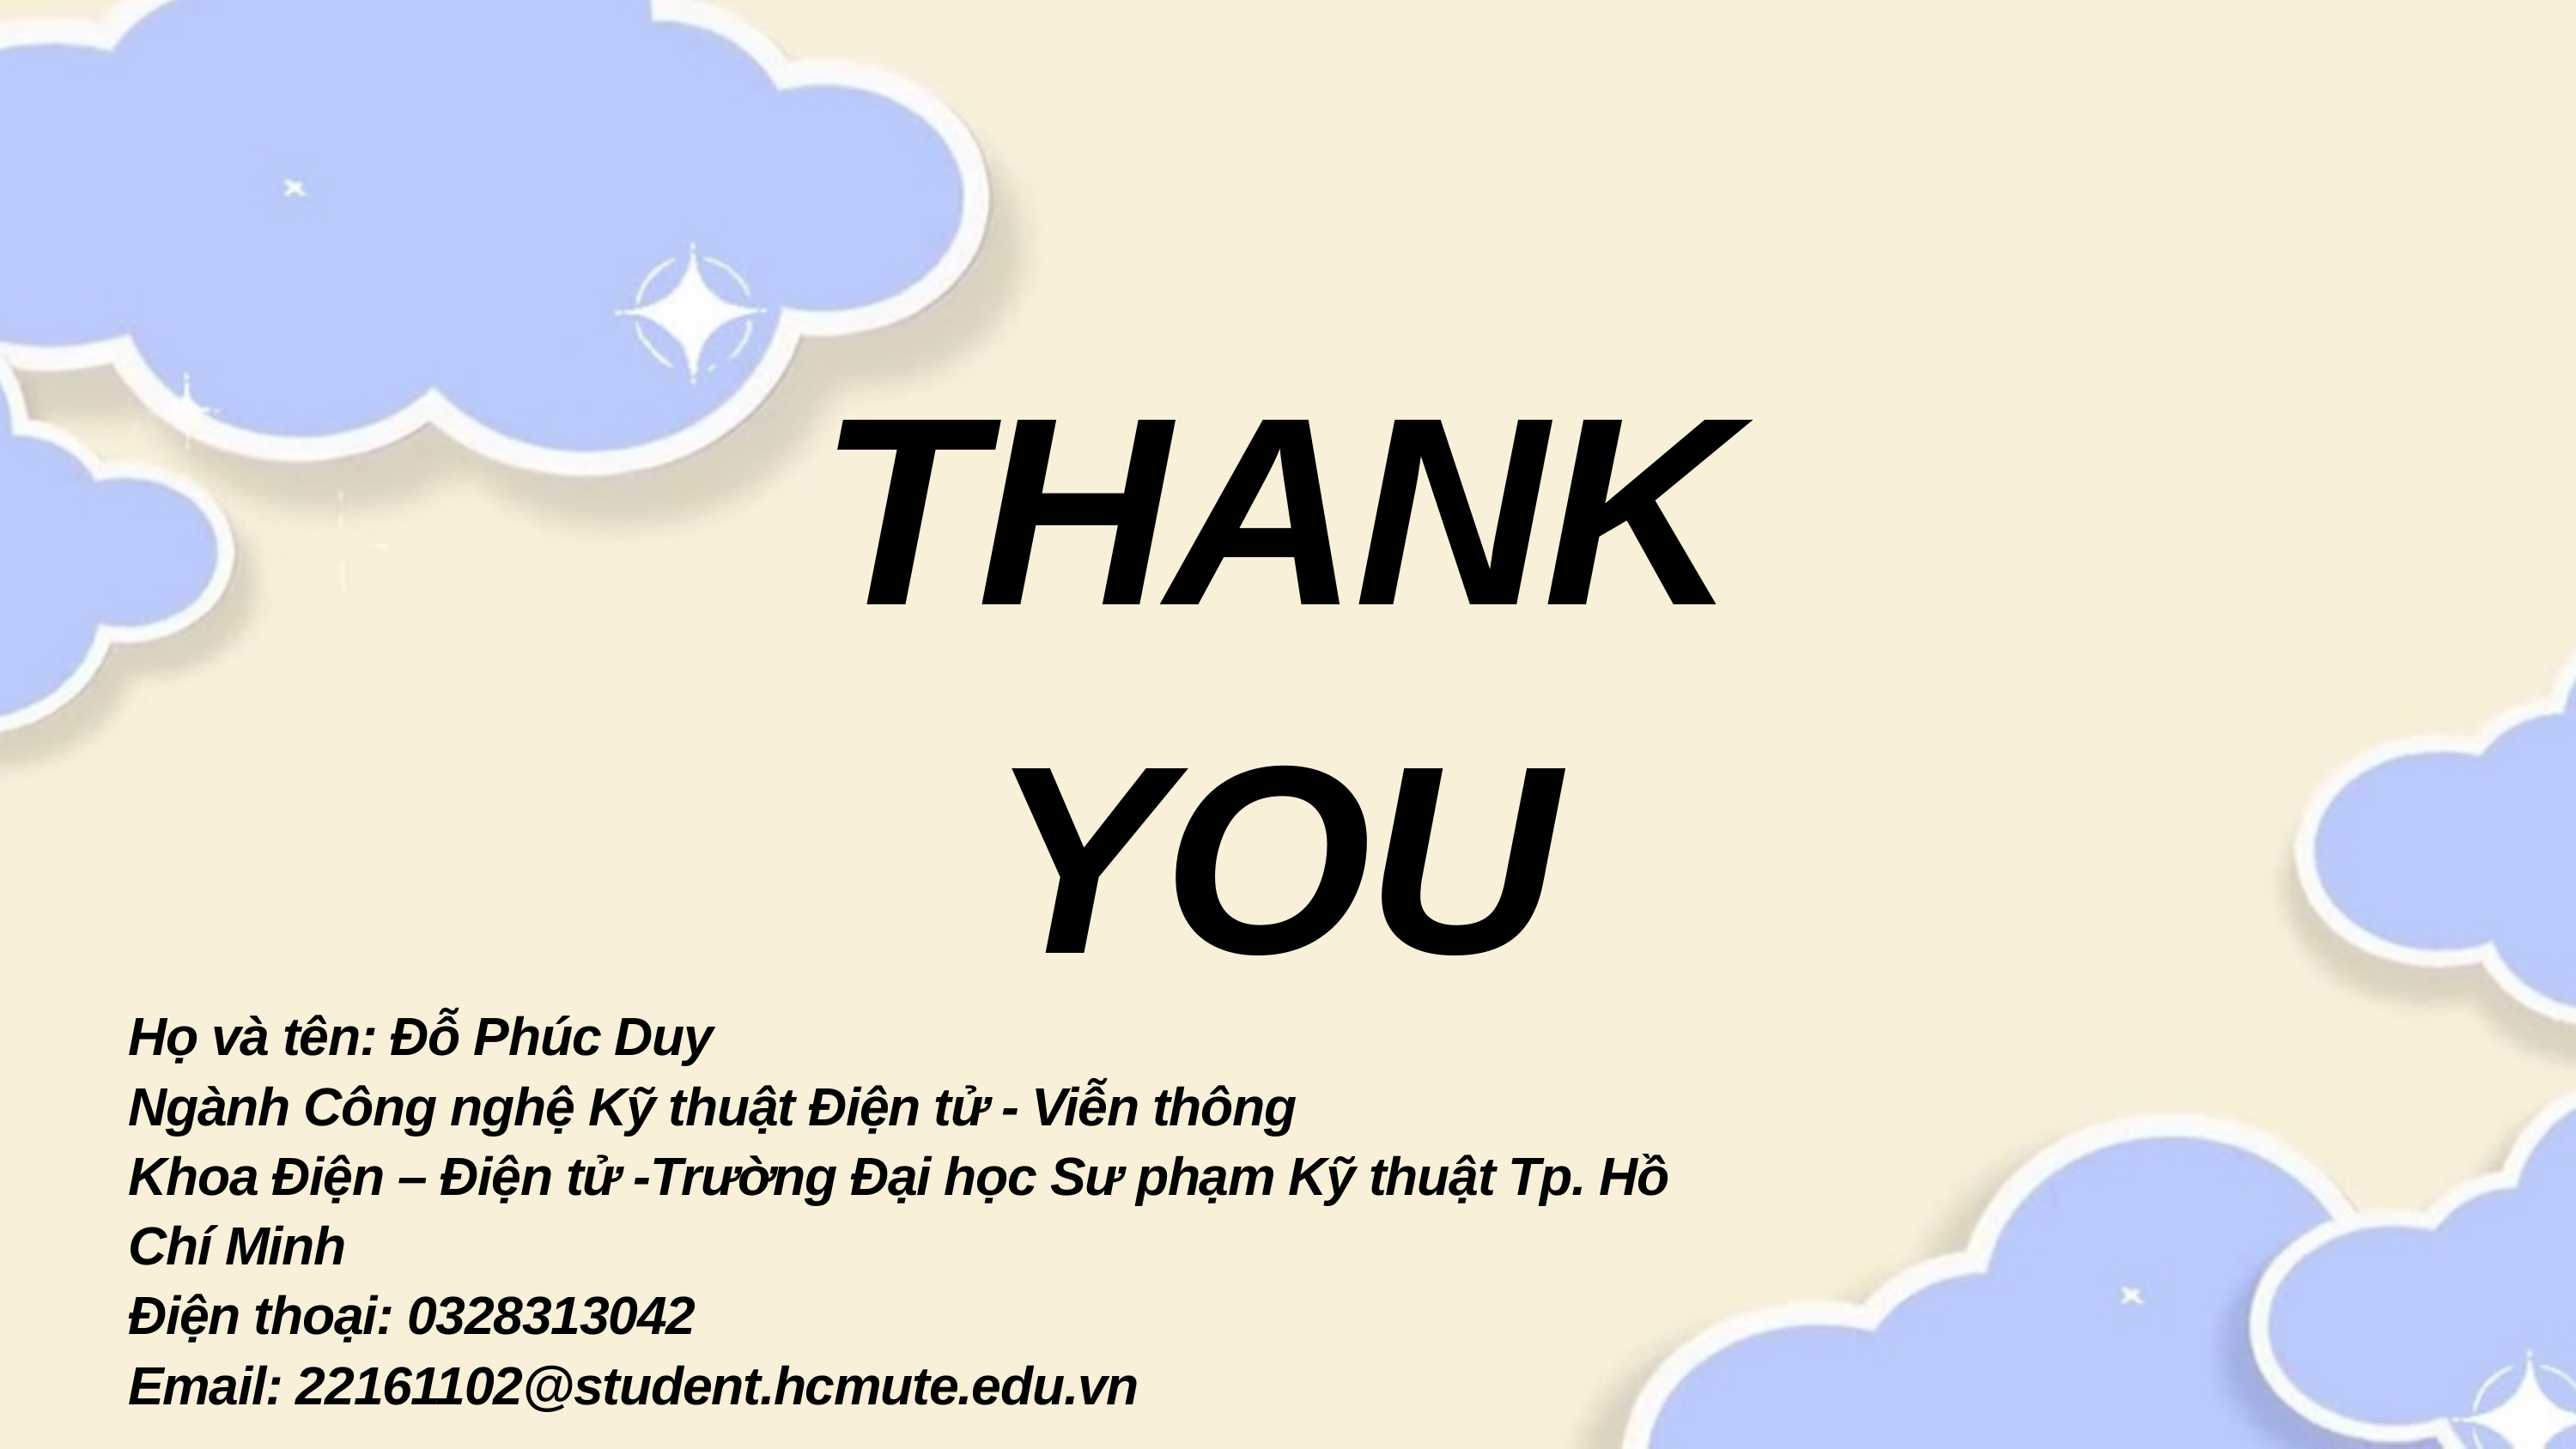

THANK YOU
Họ và tên: Đỗ Phúc Duy
Ngành Công nghệ Kỹ thuật Điện tử - Viễn thông
Khoa Điện – Điện tử -Trường Đại học Sư phạm Kỹ thuật Tp. Hồ Chí Minh
Điện thoại: 0328313042
Email: 22161102@student.hcmute.edu.vn